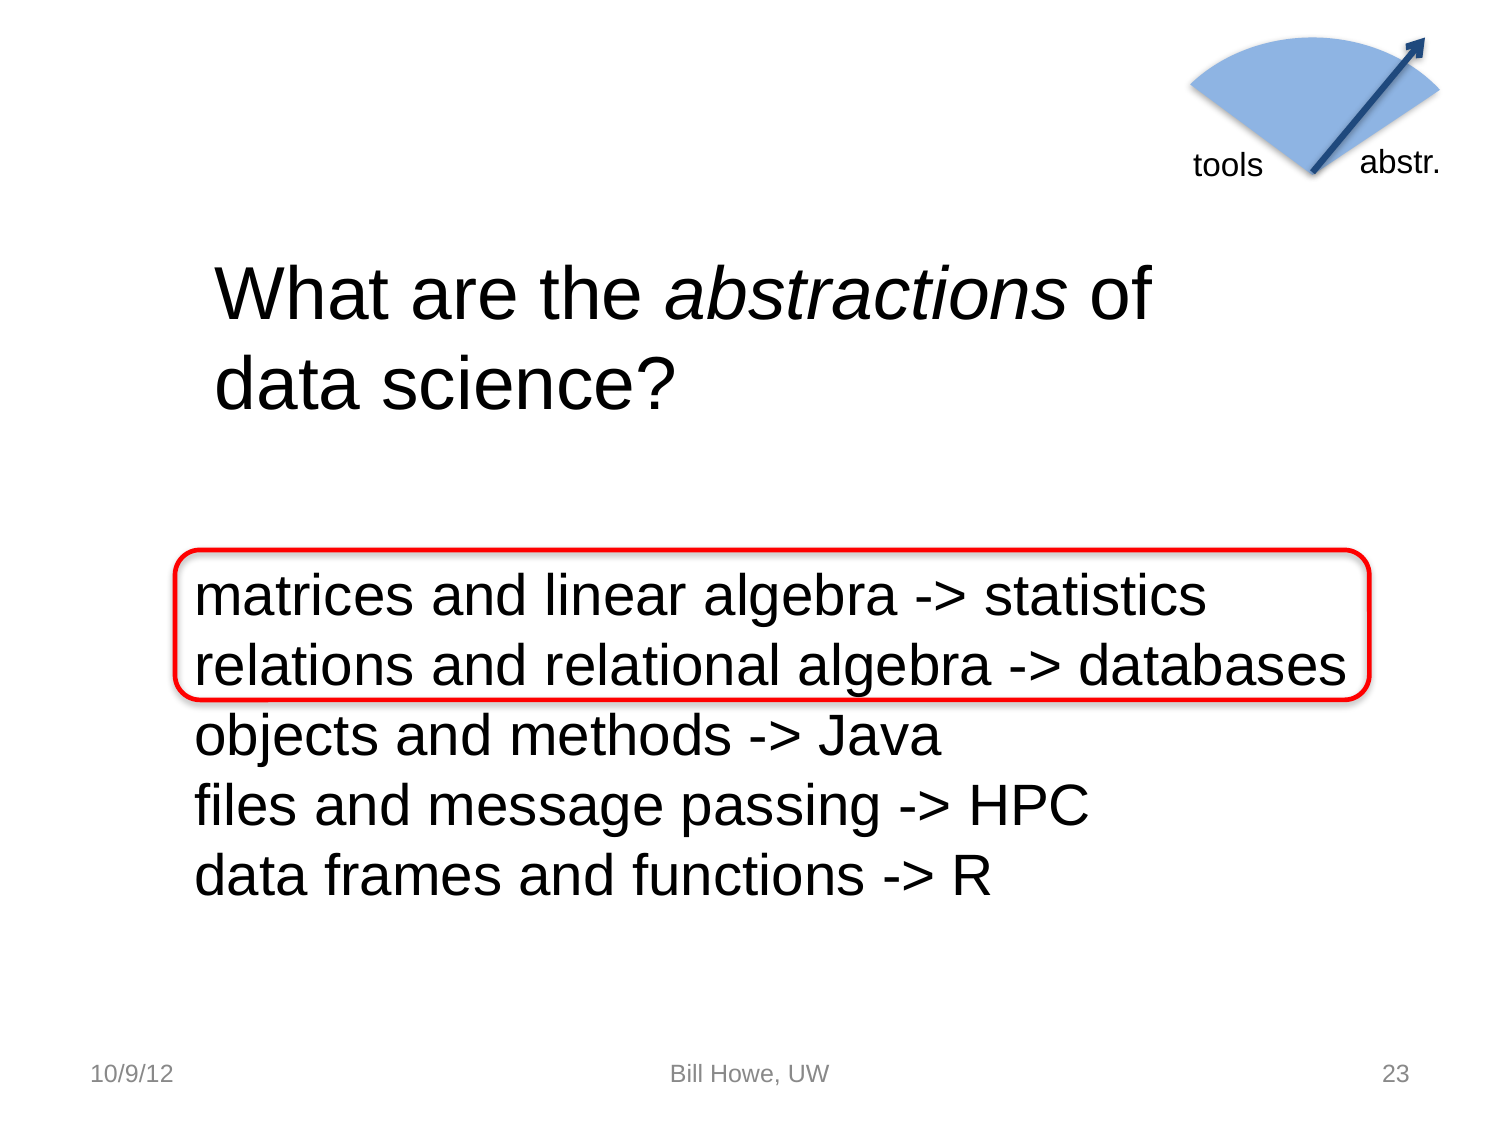

abstr.
tools
What are the abstractions of data science?
matrices and linear algebra -> statistics
relations and relational algebra -> databases
objects and methods -> Java
files and message passing -> HPC
data frames and functions -> R

10/9/12
Bill Howe, UW
23